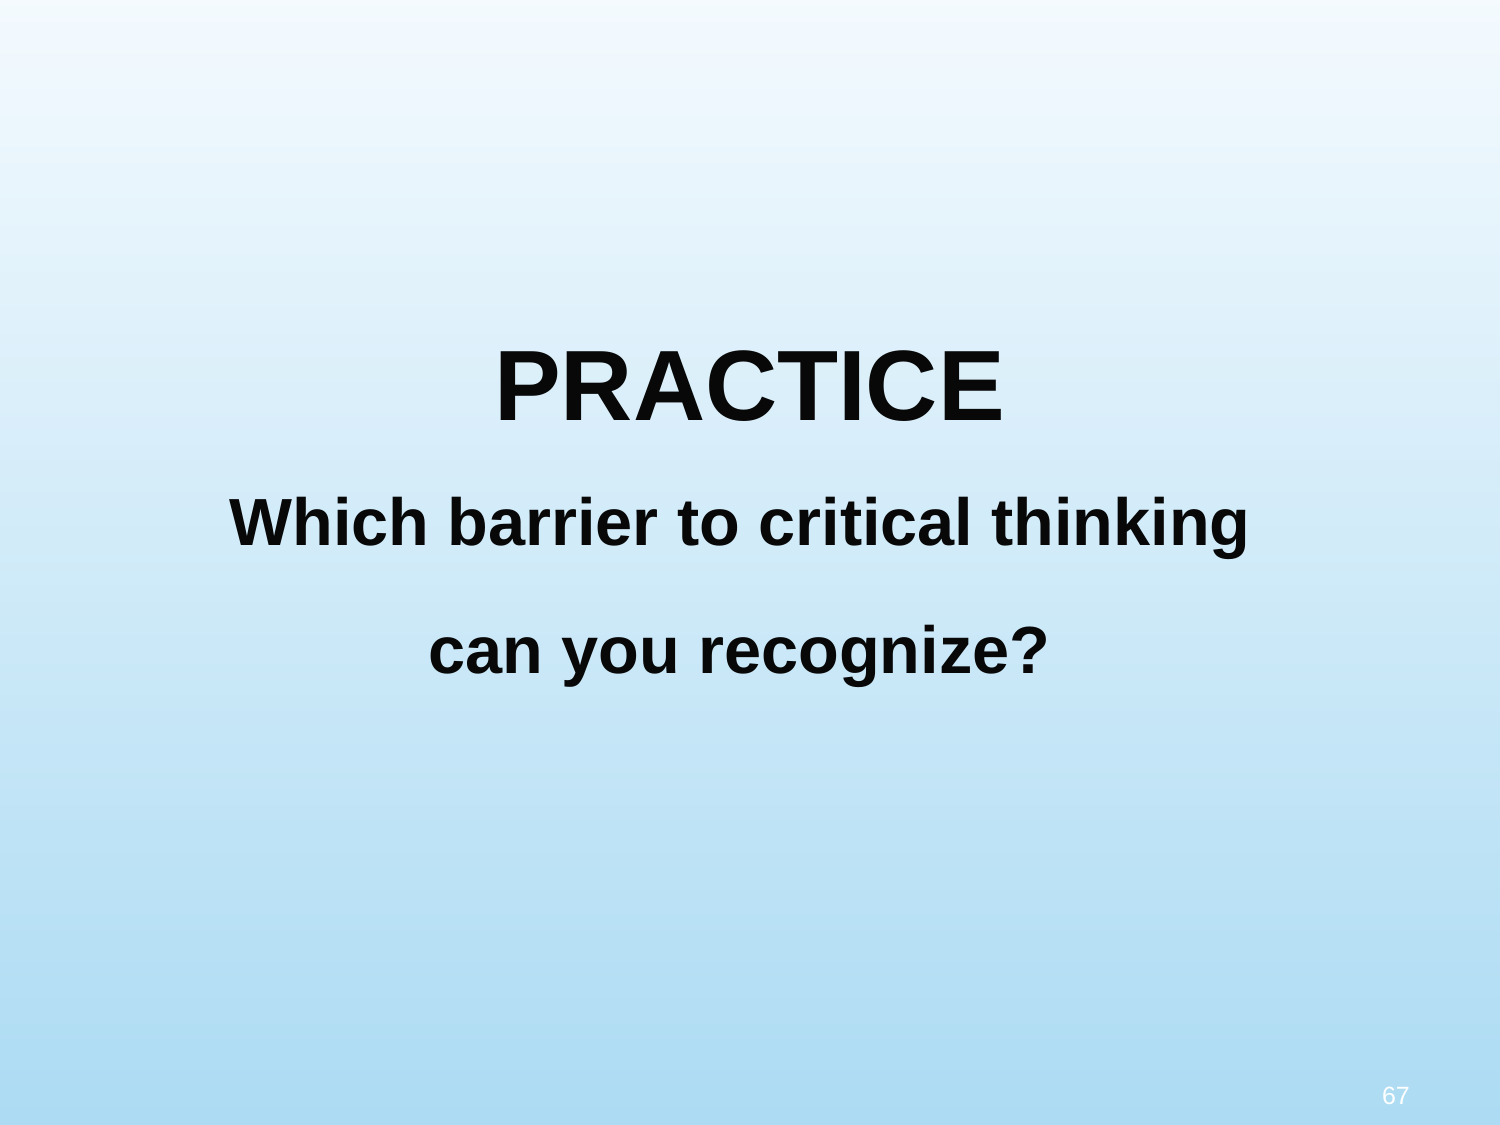

PRACTICE
Which barrier to critical thinking
can you recognize?
67